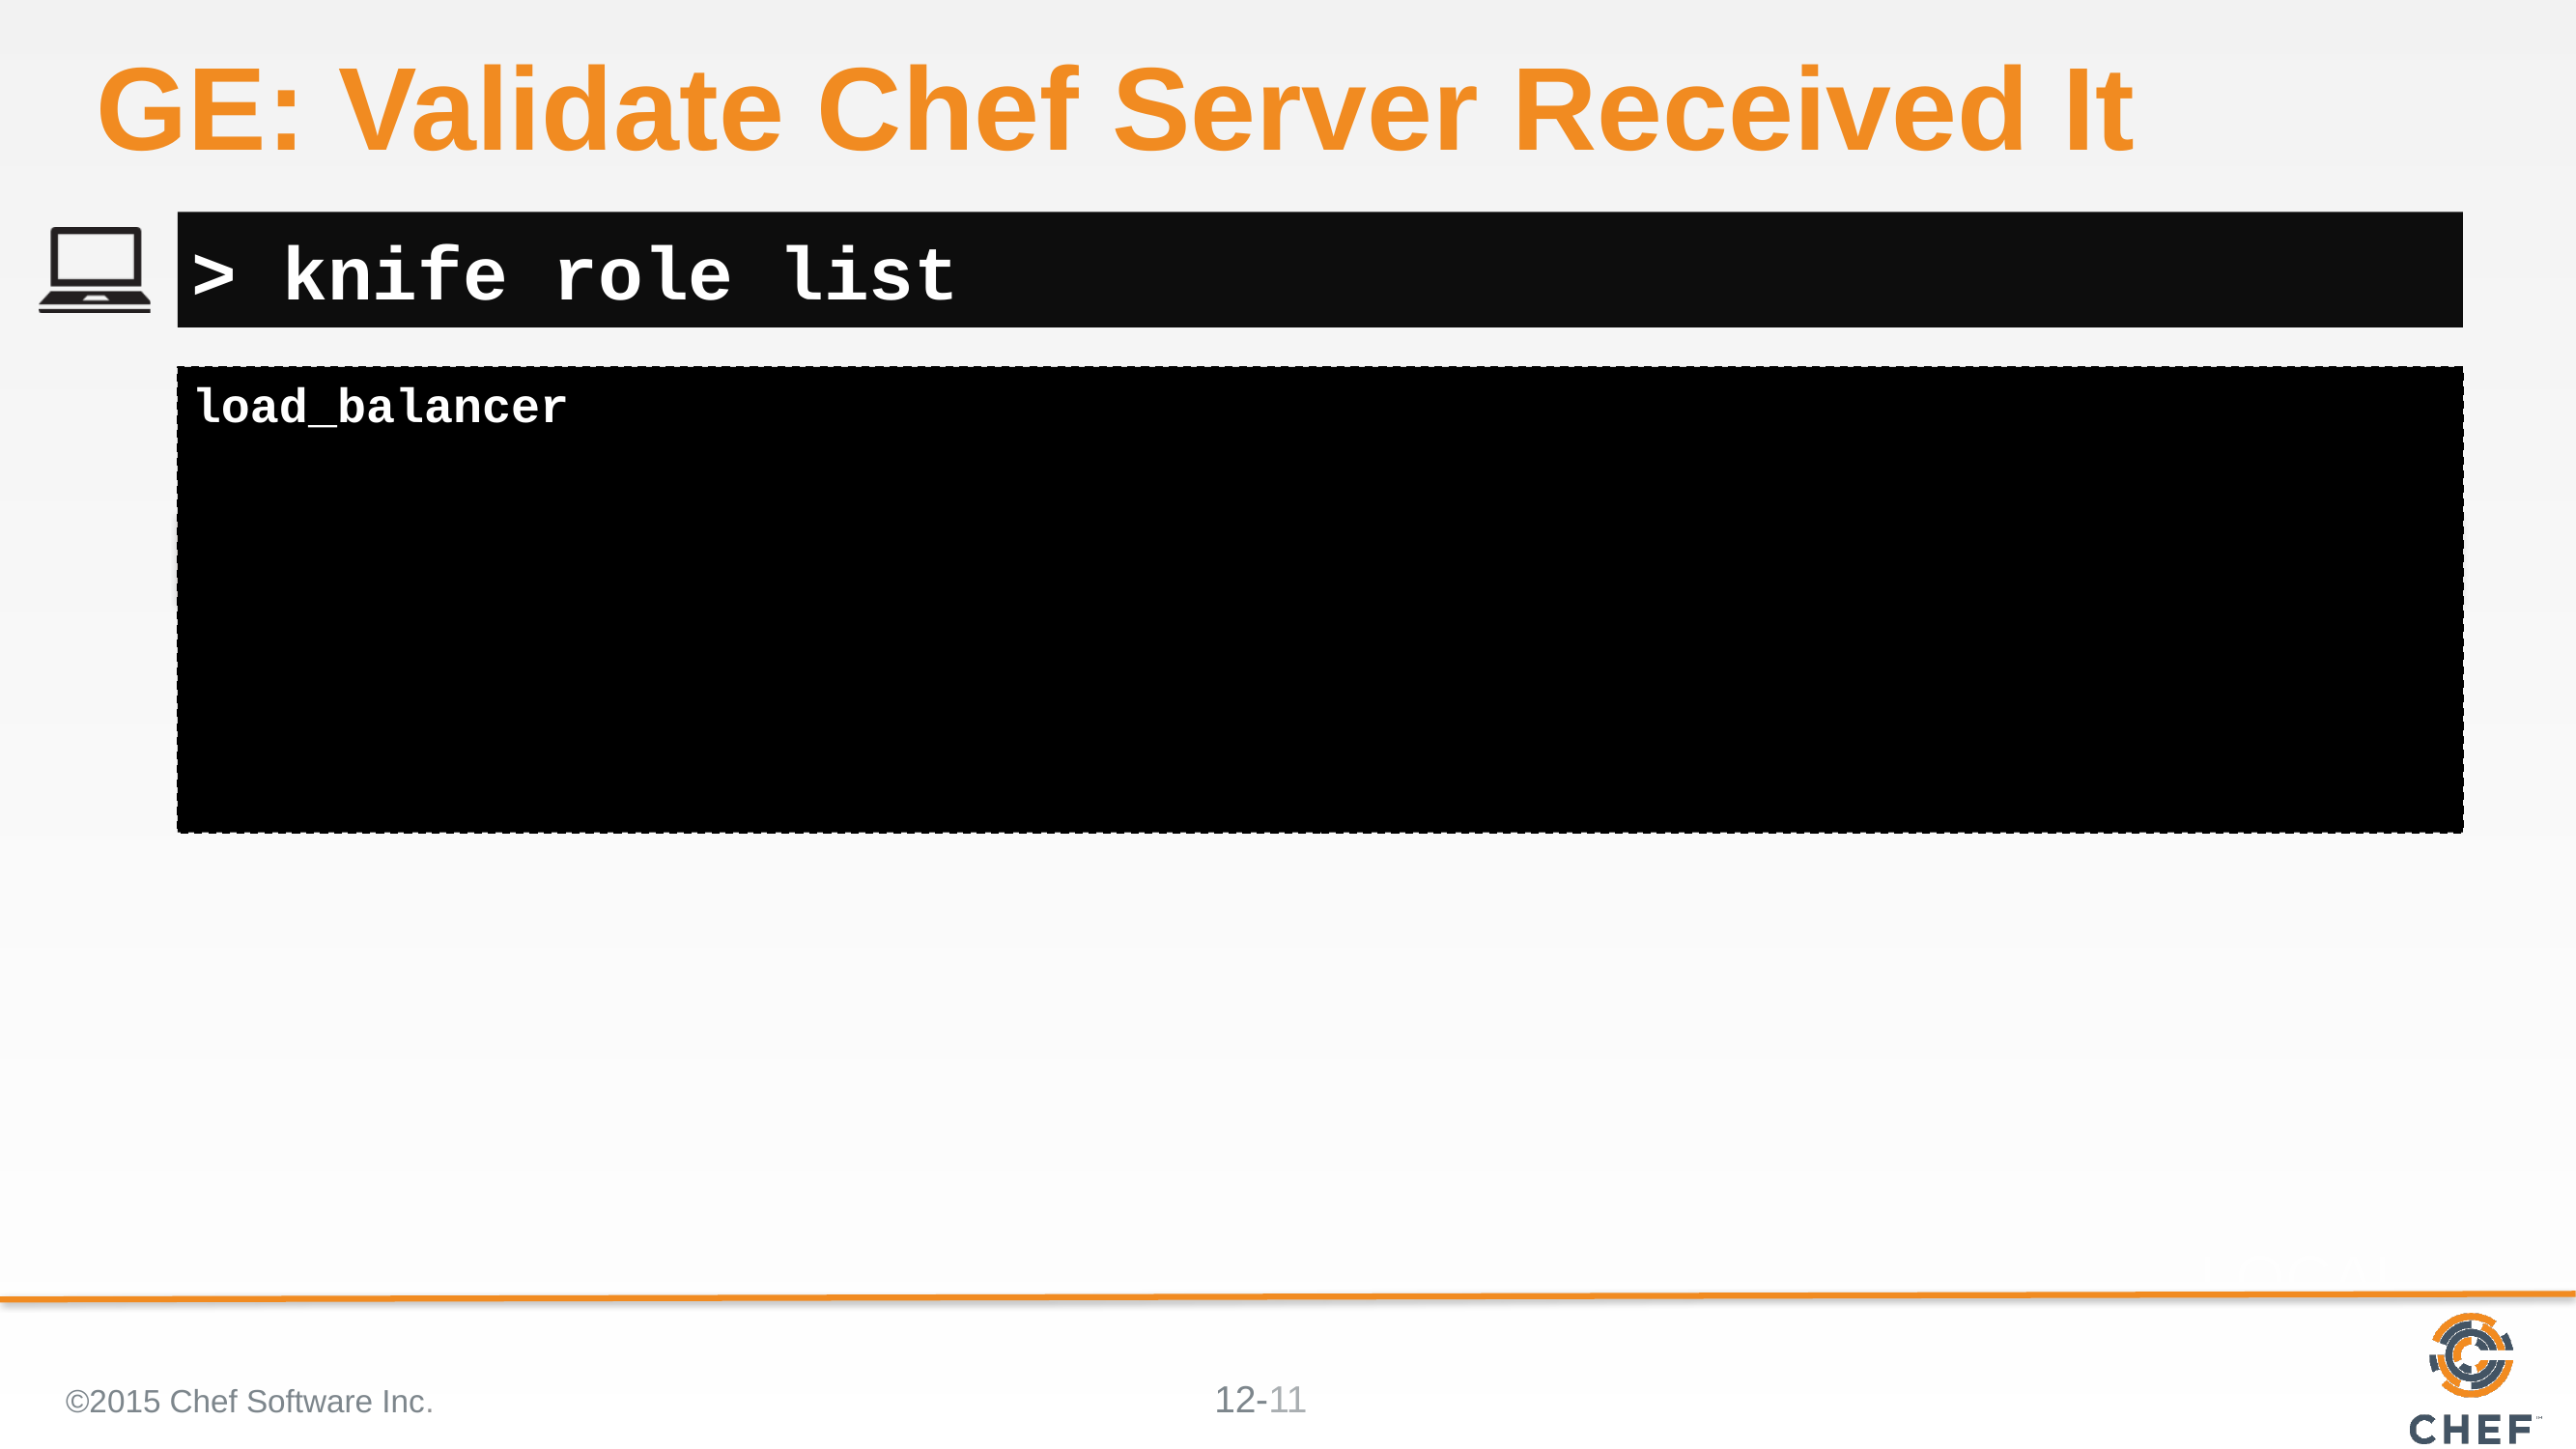

# GE: Validate Chef Server Received It
> knife role list
load_balancer
©2015 Chef Software Inc.
11